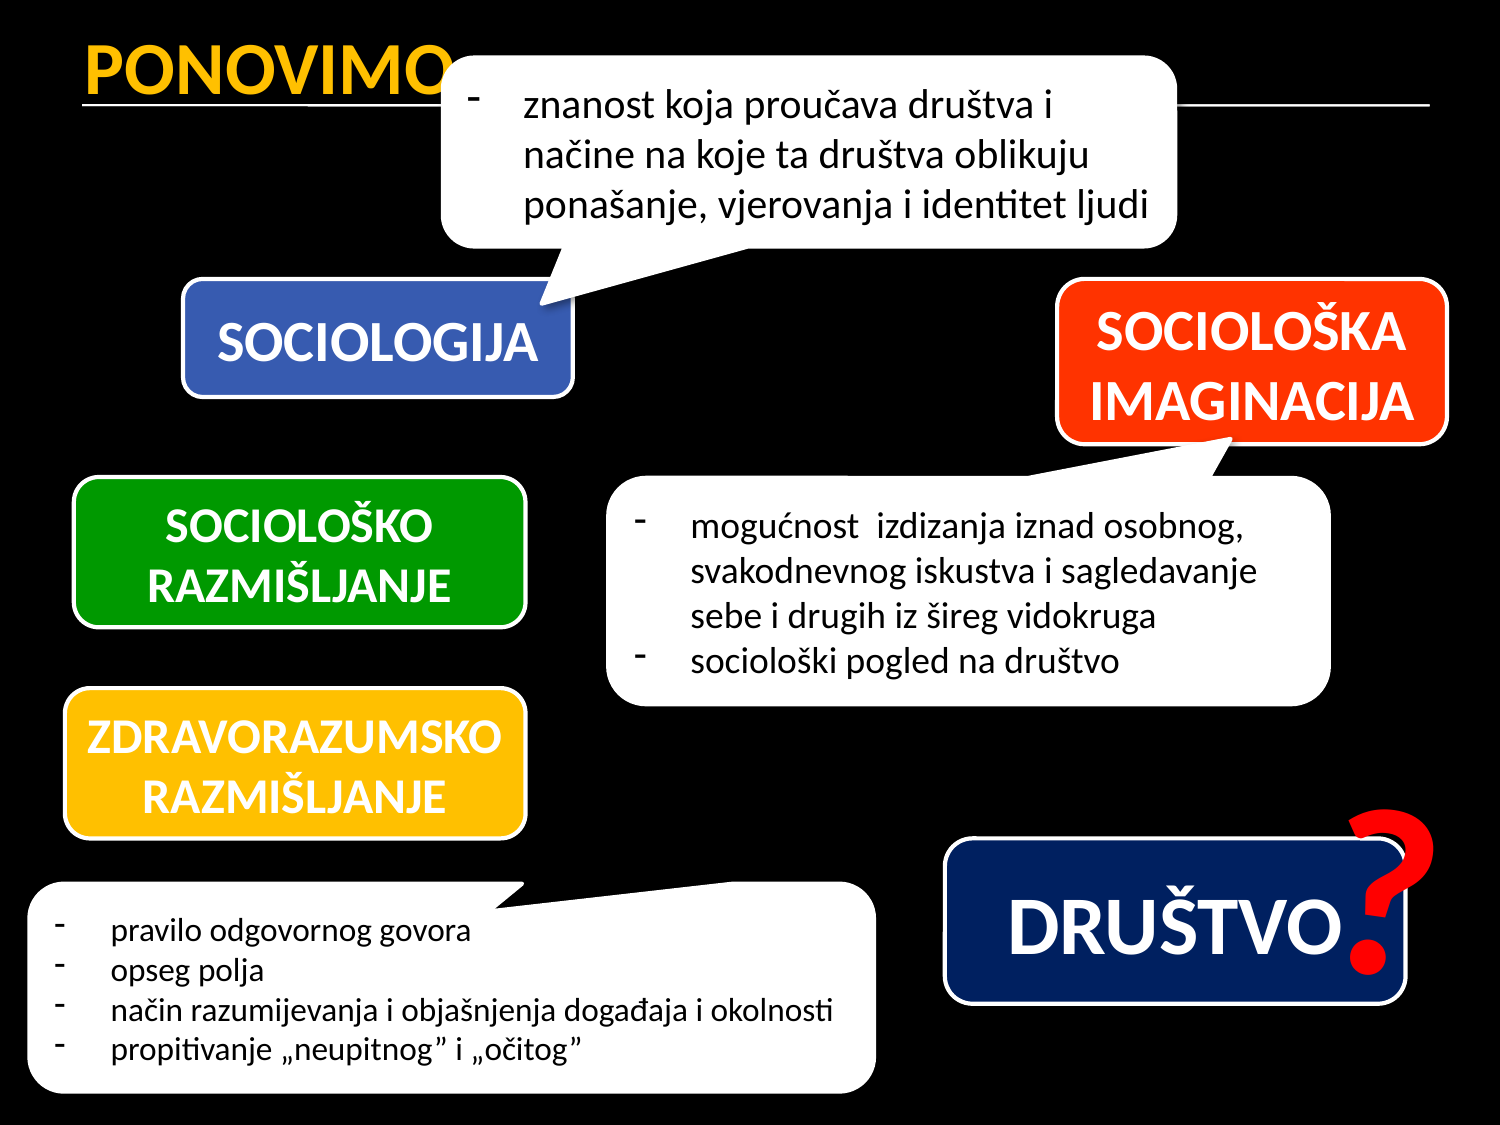

# PONOVIMO
znanost koja proučava društva i načine na koje ta društva oblikuju ponašanje, vjerovanja i identitet ljudi
SOCIOLOGIJA
SOCIOLOŠKA IMAGINACIJA
SOCIOLOŠKO RAZMIŠLJANJE
mogućnost  izdizanja iznad osobnog, svakodnevnog iskustva i sagledavanje sebe i drugih iz šireg vidokruga
sociološki pogled na društvo
ZDRAVORAZUMSKO RAZMIŠLJANJE
?
DRUŠTVO
pravilo odgovornog govora
opseg polja
način razumijevanja i objašnjenja događaja i okolnosti
propitivanje „neupitnog” i „očitog”